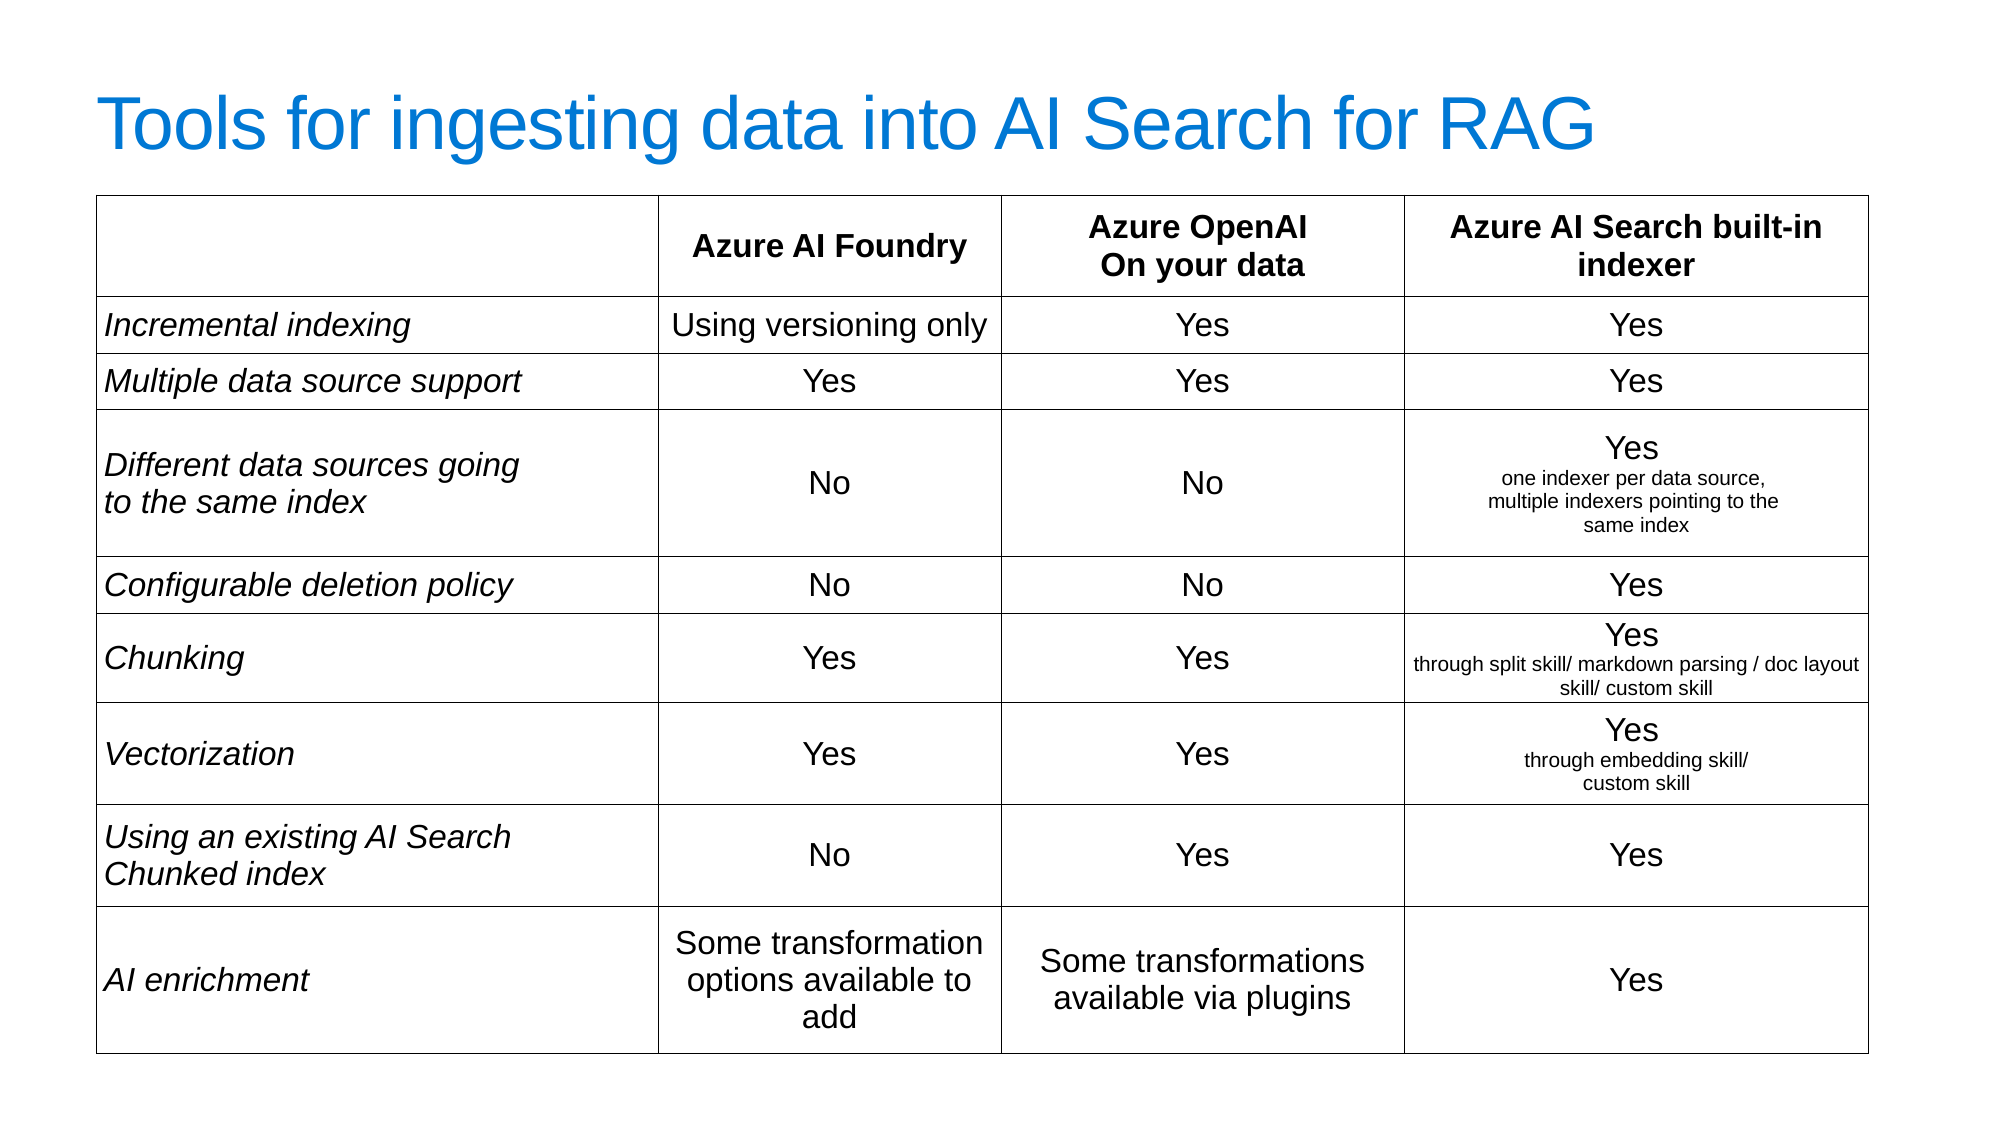

# Tools for ingesting data into AI Search for RAG
|  | Azure AI Foundry | Azure OpenAI On your data | Azure AI Search built-in indexer |
| --- | --- | --- | --- |
| Incremental indexing | Using versioning only | Yes | Yes |
| Multiple data source support | Yes | Yes | Yes |
| Different data sources going to the same index | No | No | Yes one indexer per data source, multiple indexers pointing to the same index |
| Configurable deletion policy | No | No | Yes |
| Chunking | Yes | Yes | Yes through split skill/ markdown parsing / doc layout skill/ custom skill |
| Vectorization | Yes | Yes | Yes through embedding skill/ custom skill |
| Using an existing AI Search Chunked index | No | Yes | Yes |
| AI enrichment | Some transformation options available to add | Some transformations available via plugins | Yes |